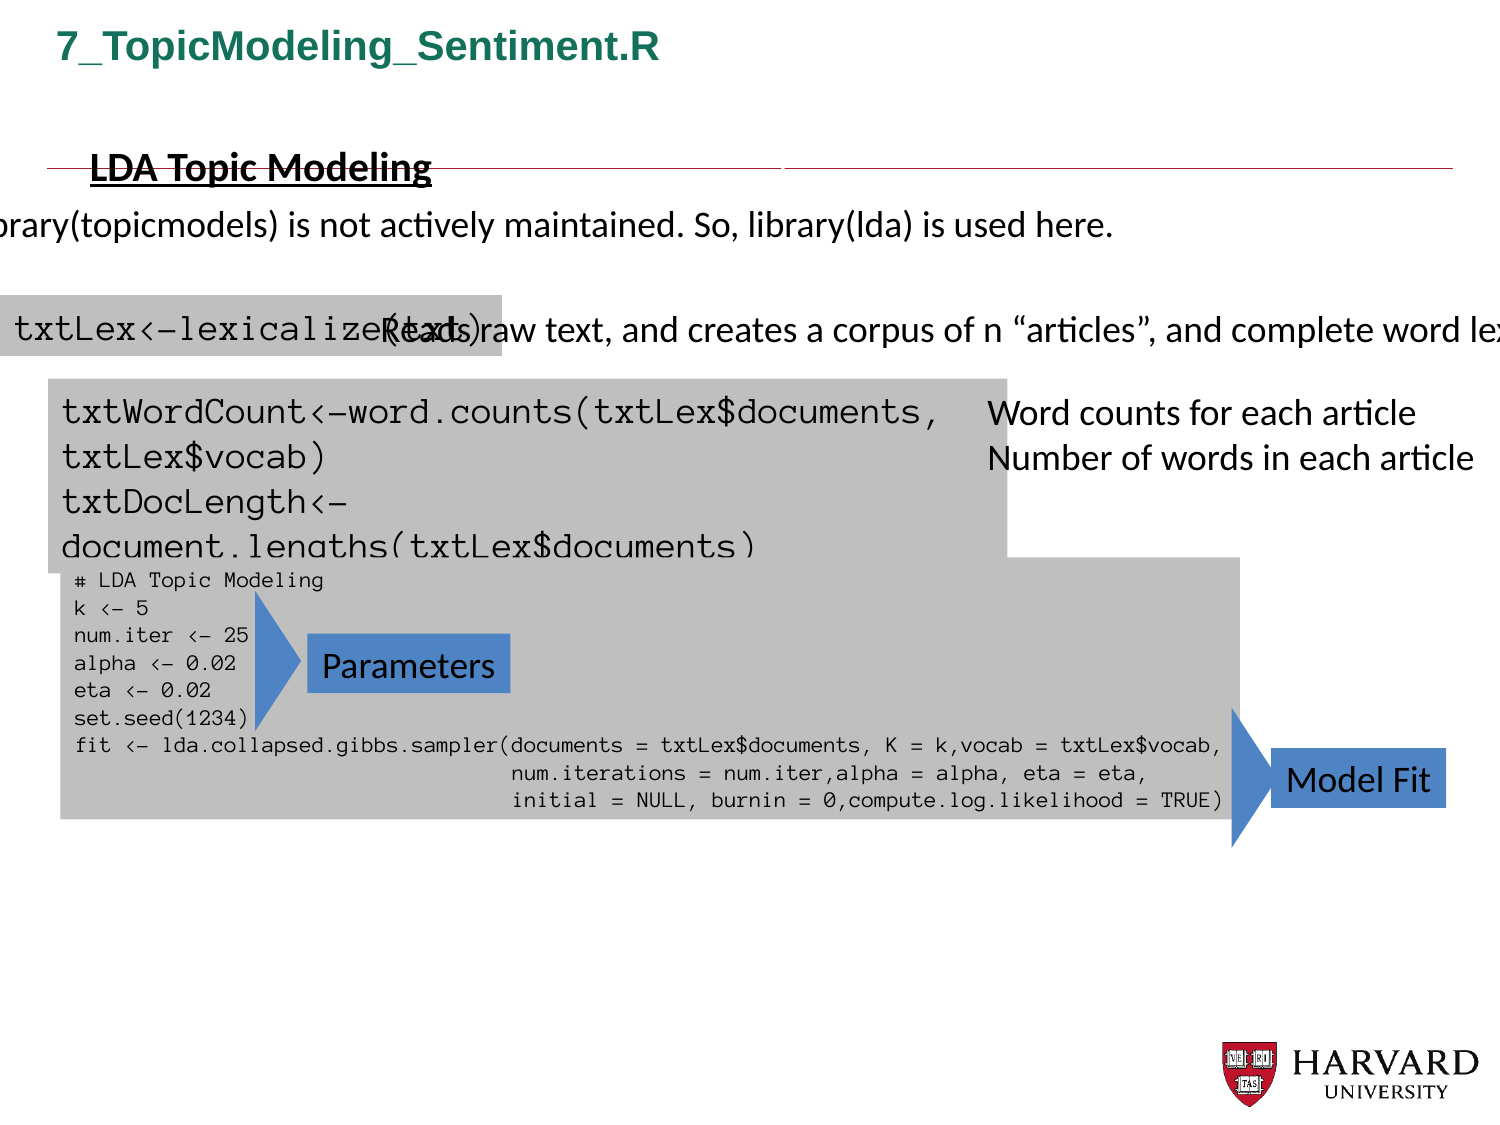

# 7_TopicModeling_Sentiment.R
Setup
LDA Topic Modeling
library(topicmodels) is not actively maintained. So, library(lda) is used here.
txtLex<-lexicalize(txt)
Reads raw text, and creates a corpus of n “articles”, and complete word lexicon.
txtWordCount<-word.counts(txtLex$documents, txtLex$vocab)
txtDocLength<-document.lengths(txtLex$documents)
Word counts for each article
Number of words in each article
# LDA Topic Modeling
k <- 5
num.iter <- 25
alpha <- 0.02
eta <- 0.02
set.seed(1234)
fit <- lda.collapsed.gibbs.sampler(documents = txtLex$documents, K = k,vocab = txtLex$vocab,
                                   num.iterations = num.iter,alpha = alpha, eta = eta,
                                   initial = NULL, burnin = 0,compute.log.likelihood = TRUE)
Parameters

Model Fit